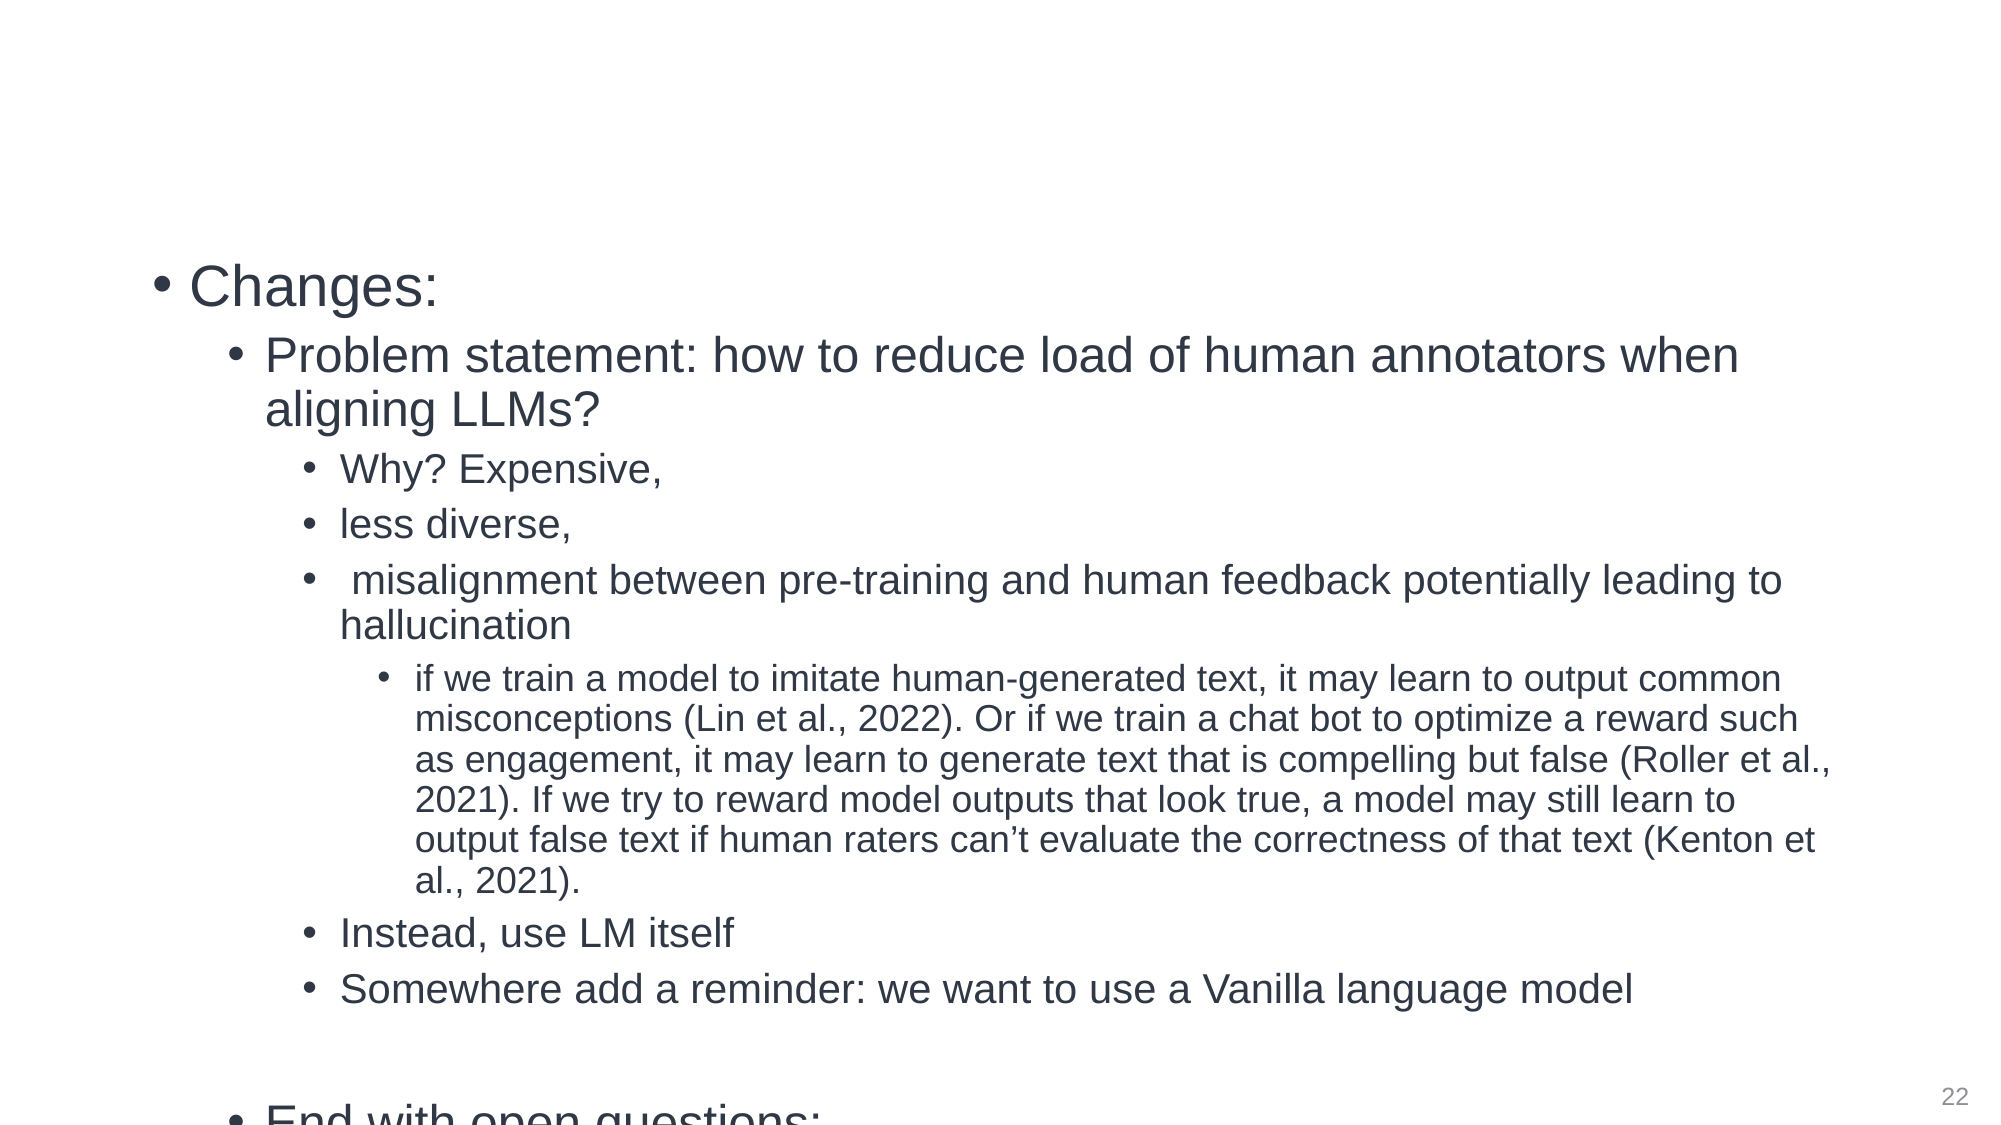

#
Changes:
Problem statement: how to reduce load of human annotators when aligning LLMs?
Why? Expensive,
less diverse,
 misalignment between pre-training and human feedback potentially leading to hallucination
if we train a model to imitate human-generated text, it may learn to output common misconceptions (Lin et al., 2022). Or if we train a chat bot to optimize a reward such as engagement, it may learn to generate text that is compelling but false (Roller et al., 2021). If we try to reward model outputs that look true, a model may still learn to output false text if human raters can’t evaluate the correctness of that text (Kenton et al., 2021).
Instead, use LM itself
Somewhere add a reminder: we want to use a Vanilla language model

End with open questions:
Role of RLHF and its necessity
Other aspects that we can’t capture
Curiosity
Altruism
…
22